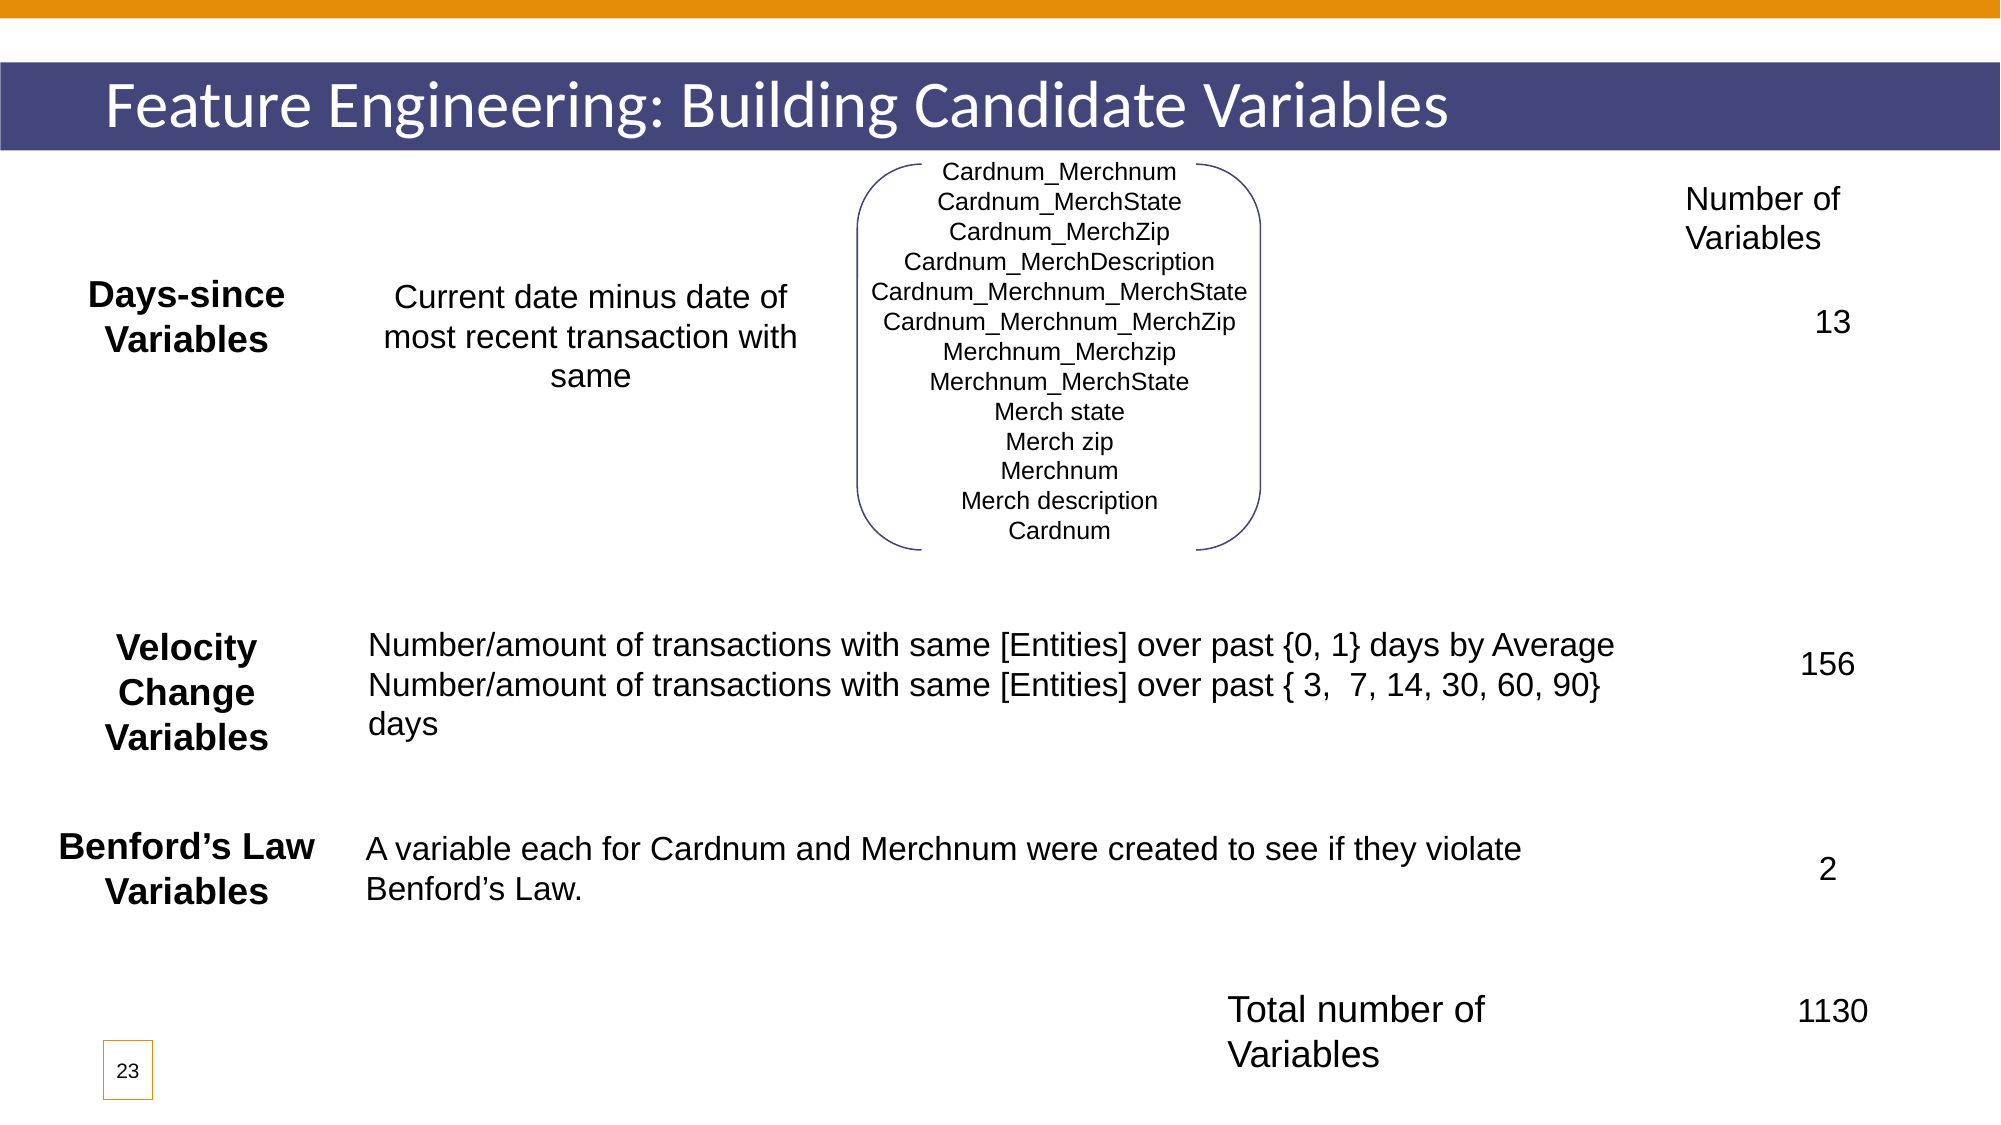

Feature Engineering: Building Candidate Variables
Cardnum_Merchnum
Cardnum_MerchState
Cardnum_MerchZip
Cardnum_MerchDescription
Cardnum_Merchnum_MerchState
Cardnum_Merchnum_MerchZip
Merchnum_Merchzip
Merchnum_MerchState
Merch state
Merch zip
Merchnum
Merch description
Cardnum

Number of Variables
Days-since Variables
Current date minus date of most recent transaction with same
13
Number/amount of transactions with same [Entities] over past {0, 1} days by Average Number/amount of transactions with same [Entities] over past { 3,  7, 14, 30, 60, 90} days
Velocity Change Variables
156
Benford’s Law Variables
A variable each for Cardnum and Merchnum were created to see if they violate Benford’s Law.
2
Total number of Variables
1130
23